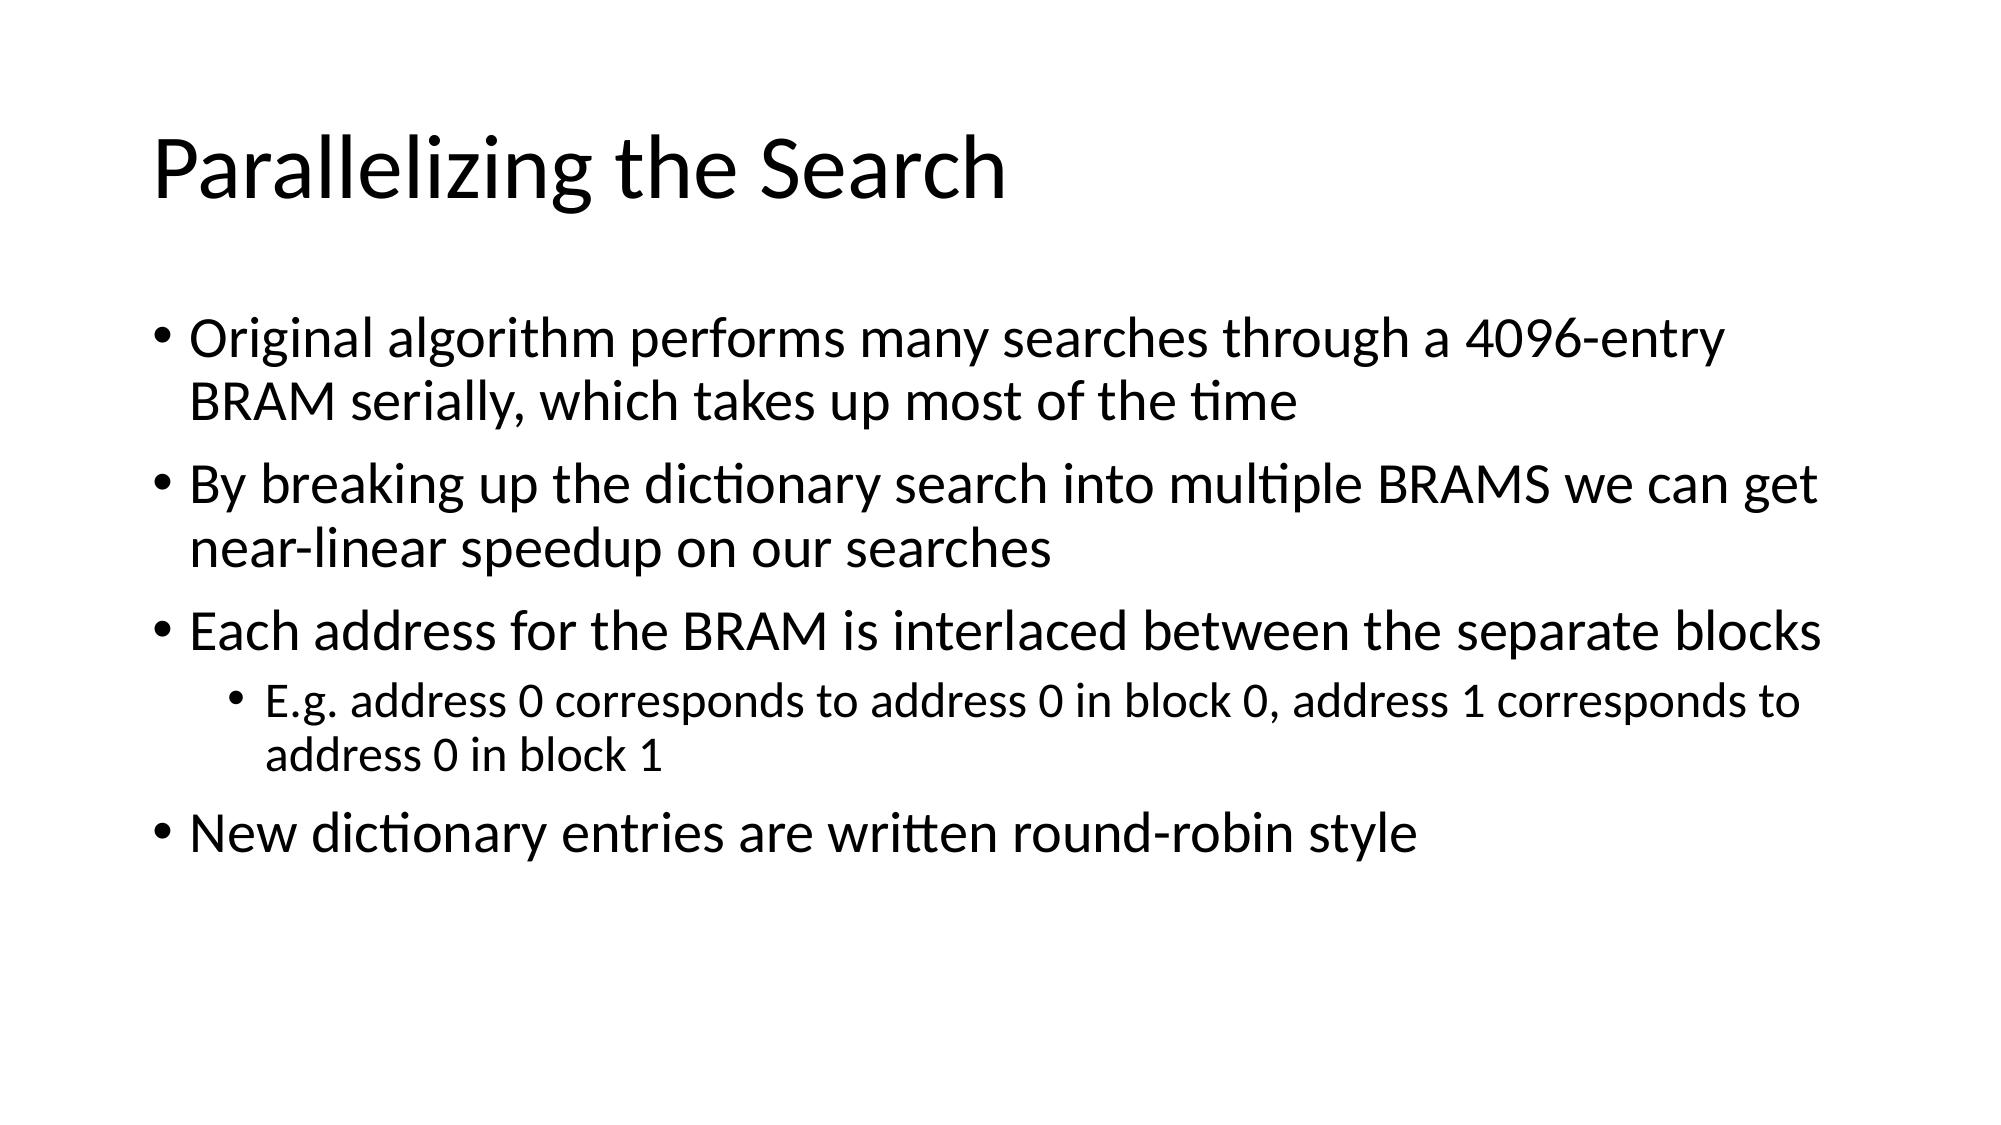

# Parallelizing the Search
Original algorithm performs many searches through a 4096-entry BRAM serially, which takes up most of the time
By breaking up the dictionary search into multiple BRAMS we can get near-linear speedup on our searches
Each address for the BRAM is interlaced between the separate blocks
E.g. address 0 corresponds to address 0 in block 0, address 1 corresponds to address 0 in block 1
New dictionary entries are written round-robin style